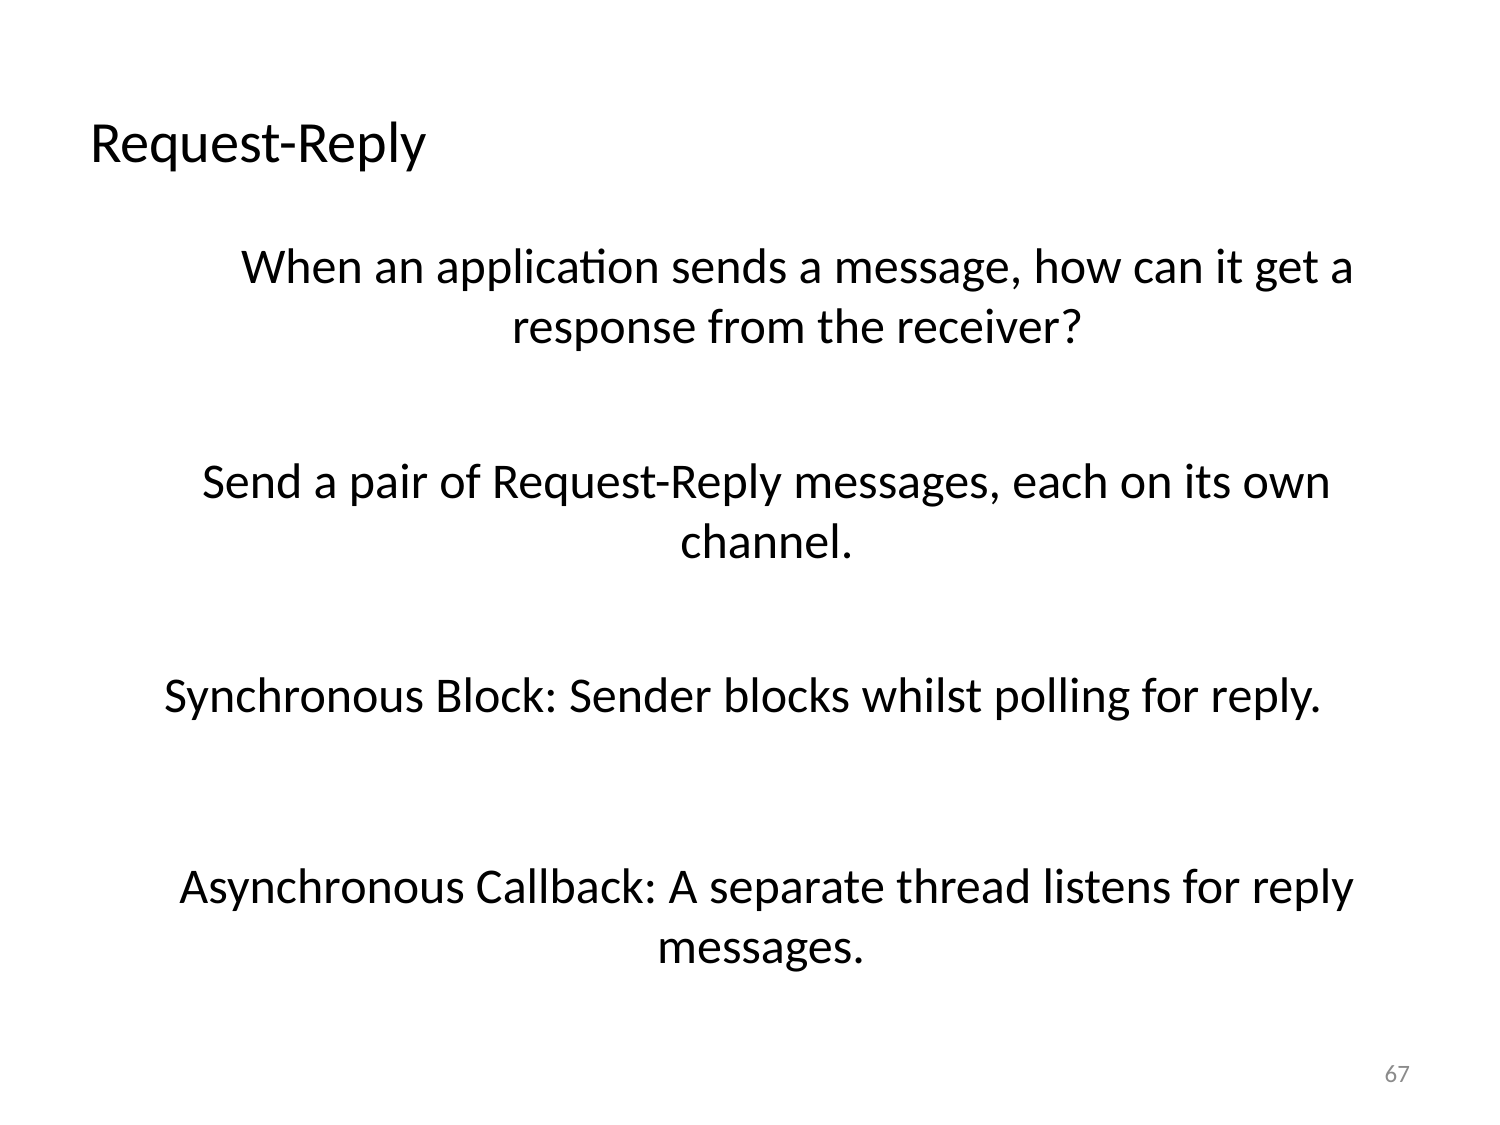

# Request-Reply
When an application sends a message, how can it get a response from the receiver?
Send a pair of Request-Reply messages, each on its own channel.
Synchronous Block: Sender blocks whilst polling for reply.
Asynchronous Callback: A separate thread listens for reply messages.
67